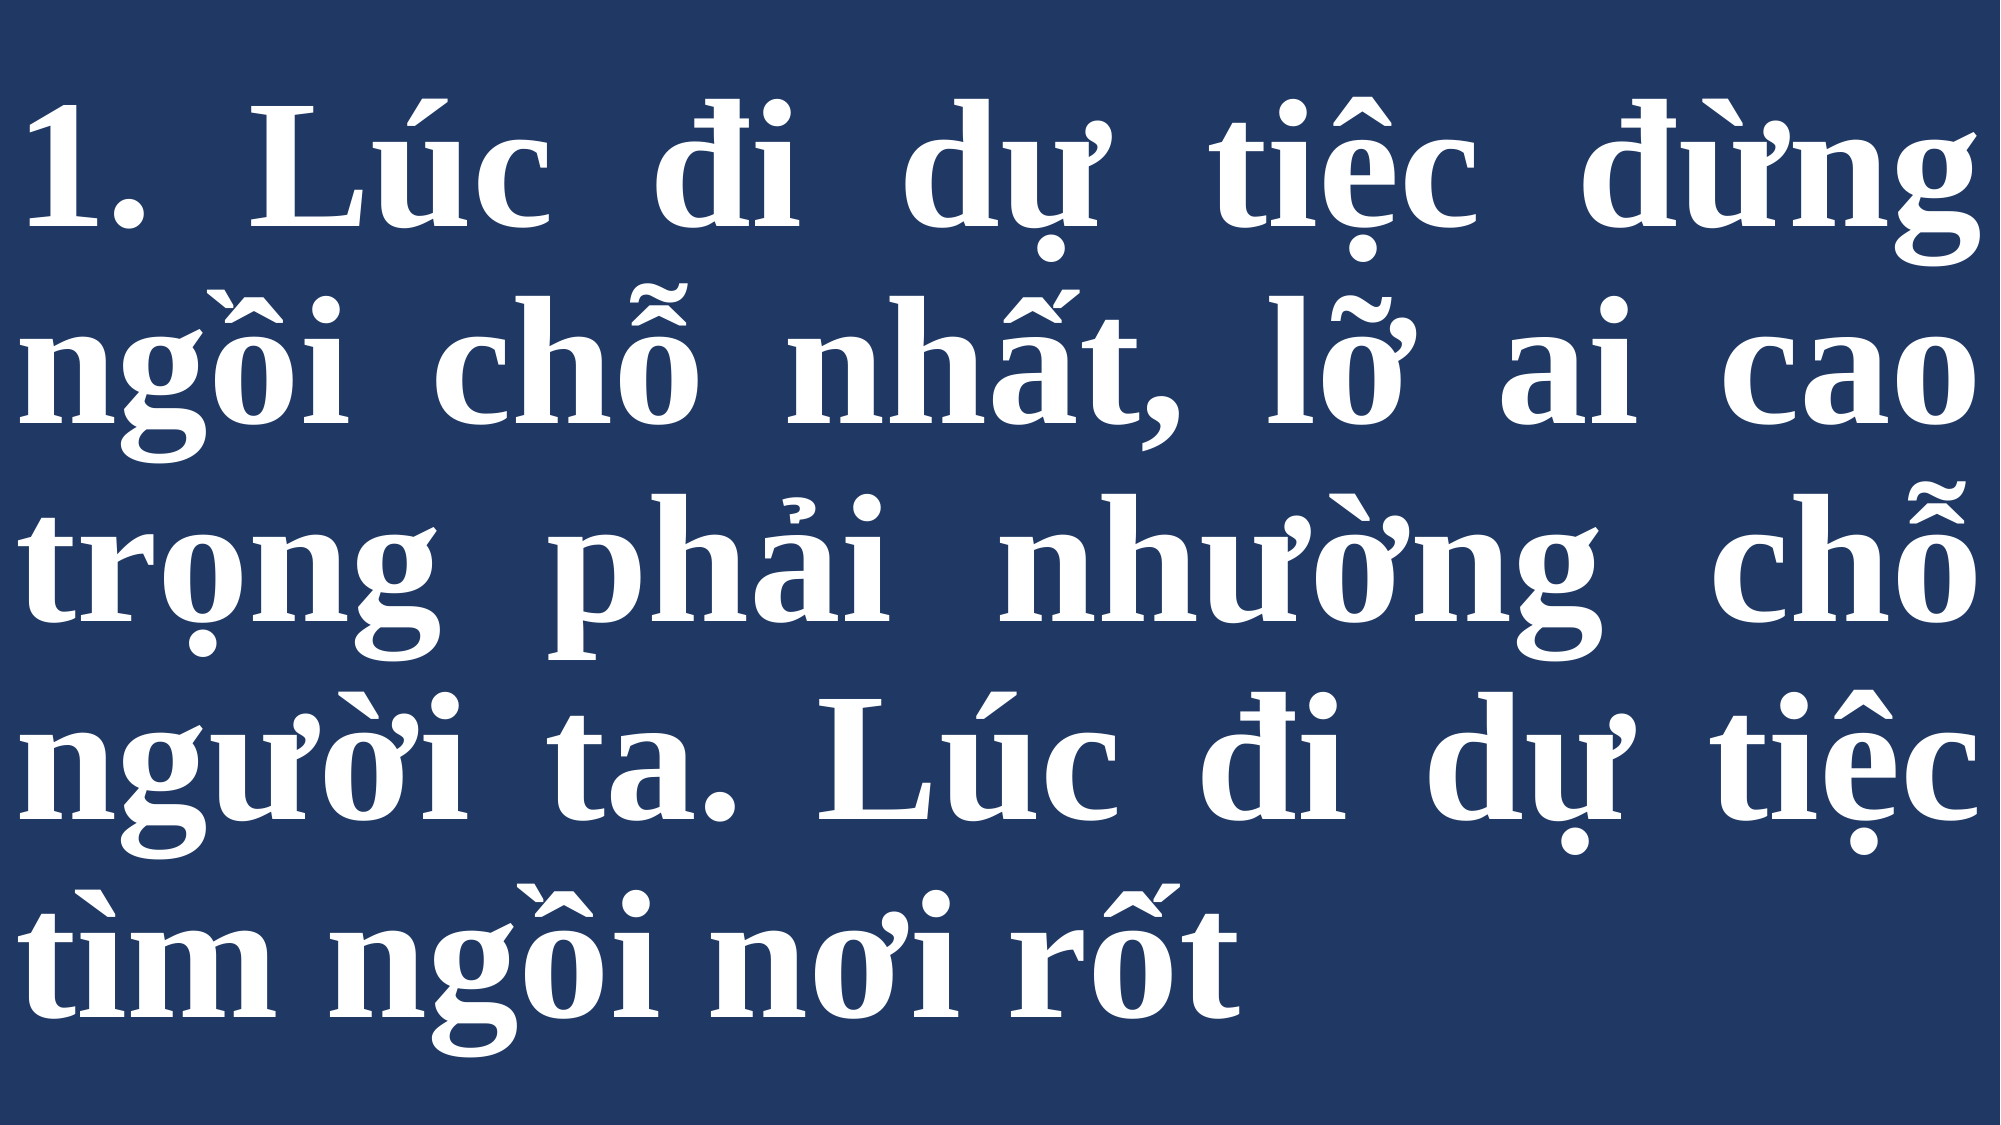

# 1. Lúc đi dự tiệc đừng ngồi chỗ nhất, lỡ ai cao trọng phải nhường chỗ người ta. Lúc đi dự tiệc tìm ngồi nơi rốt